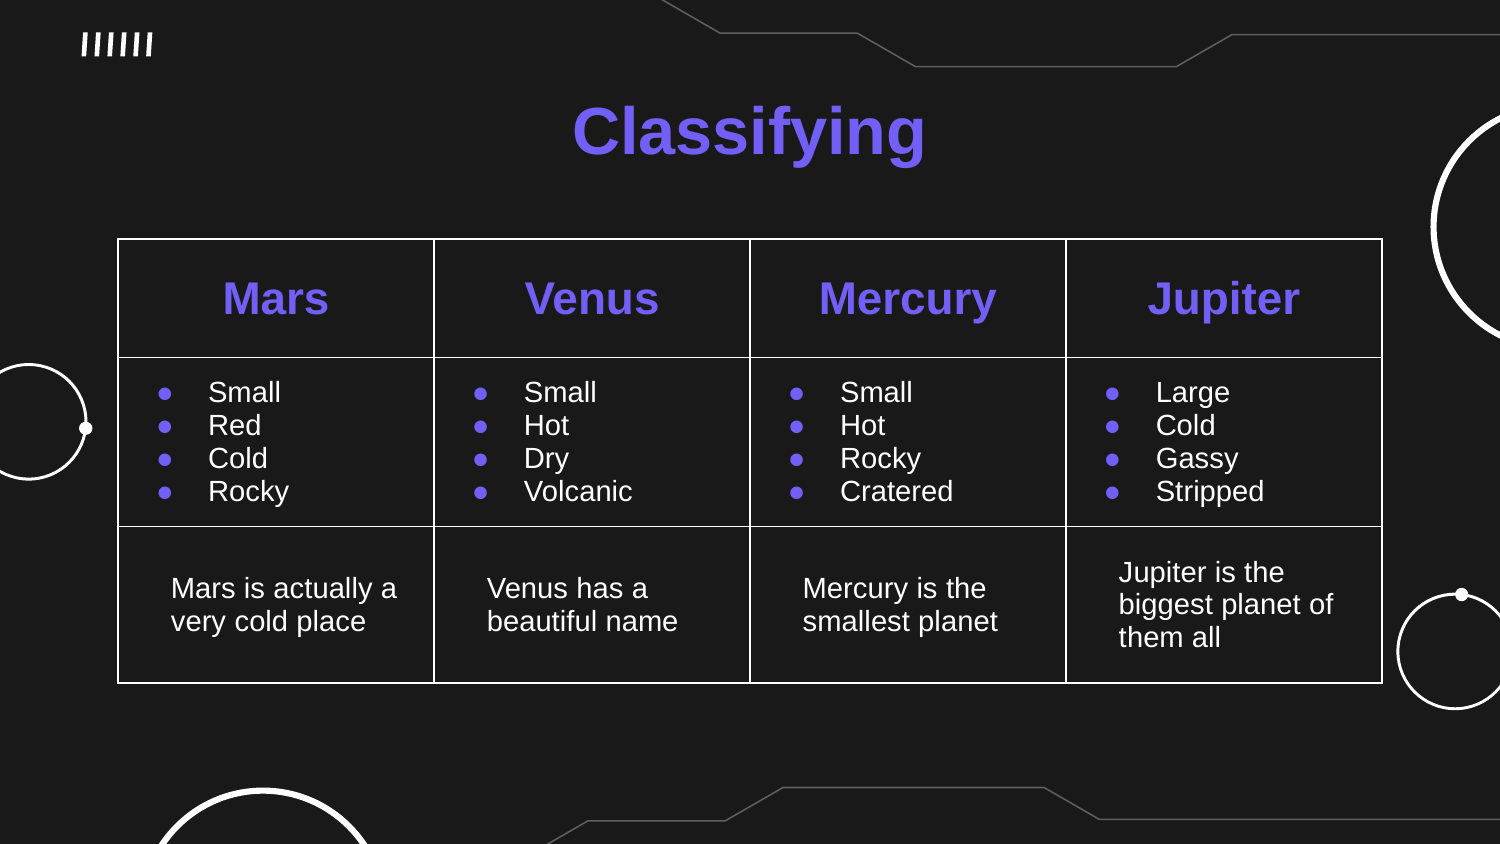

# Classifying
| Mars | Venus | Mercury | Jupiter |
| --- | --- | --- | --- |
| Small Red Cold Rocky | Small Hot Dry Volcanic | Small Hot Rocky Cratered | Large Cold Gassy Stripped |
| Mars is actually a very cold place | Venus has a beautiful name | Mercury is the smallest planet | Jupiter is the biggest planet of them all |